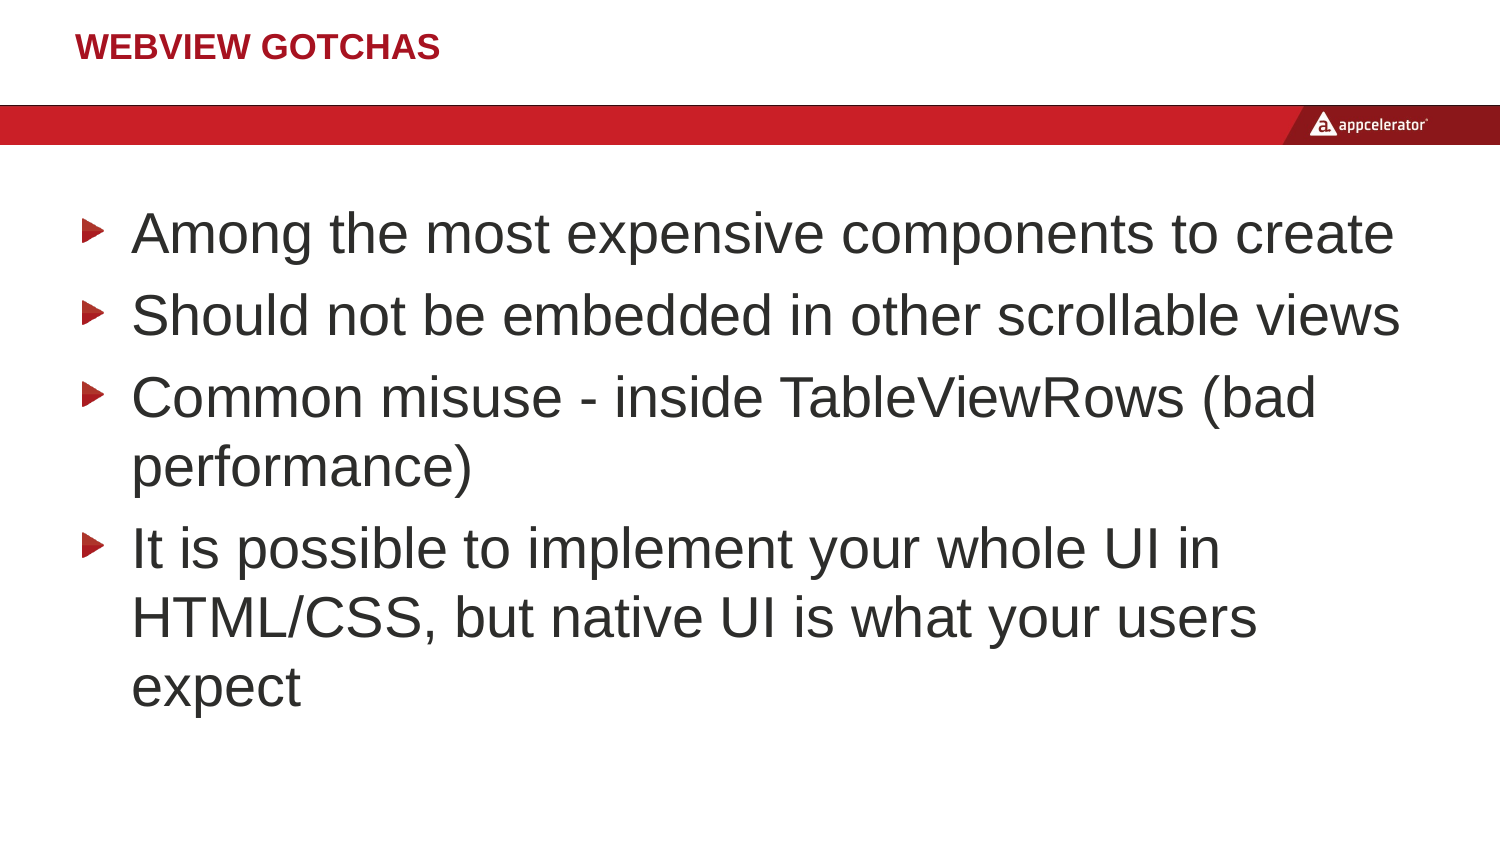

# WebView Gotchas
Among the most expensive components to create
Should not be embedded in other scrollable views
Common misuse - inside TableViewRows (bad performance)
It is possible to implement your whole UI in HTML/CSS, but native UI is what your users expect